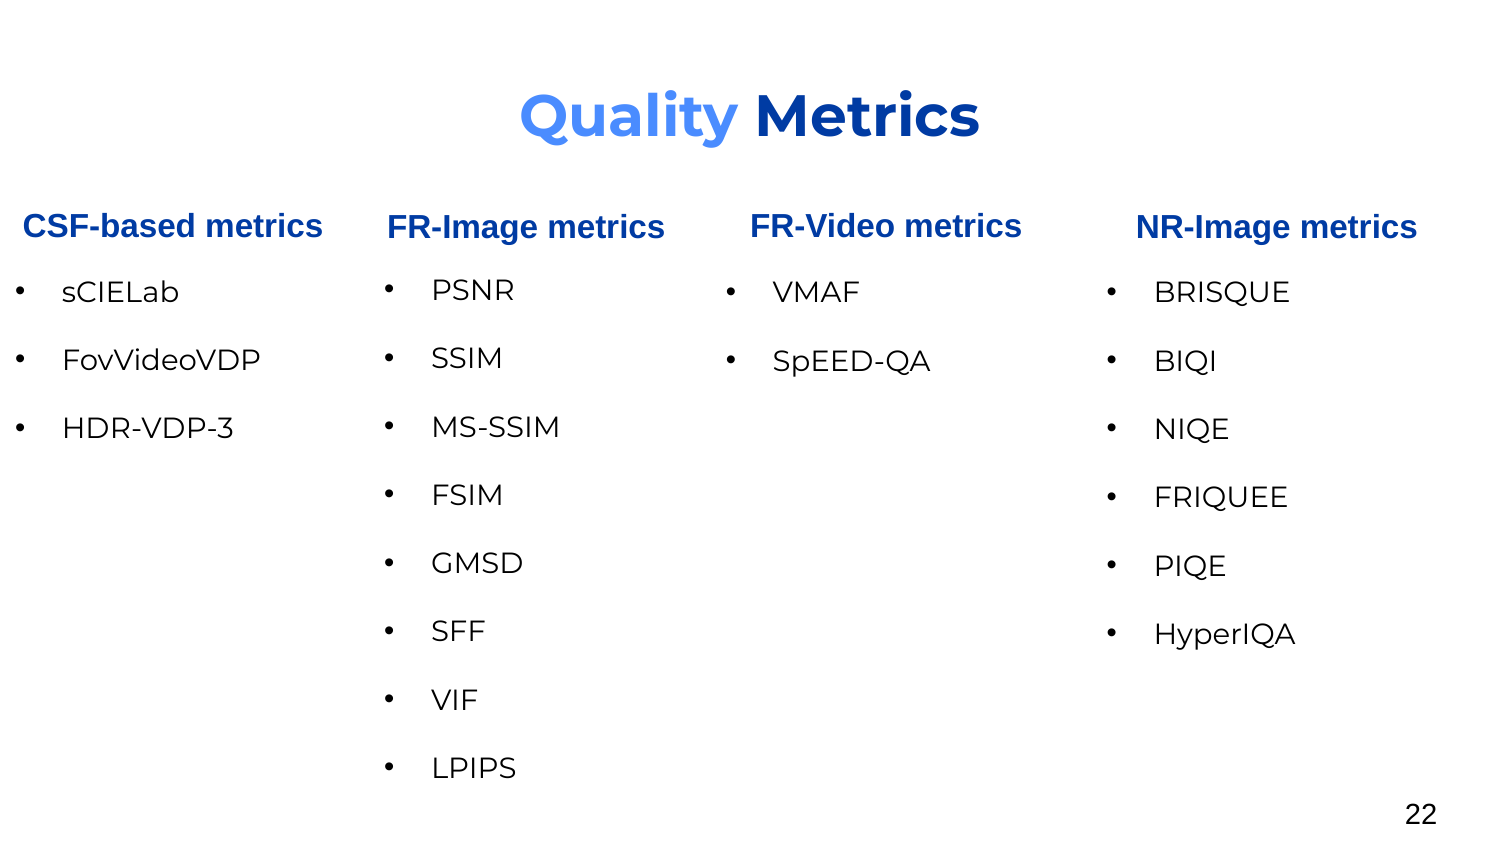

# Quality Metrics
FR-Video metrics
CSF-based metrics
FR-Image metrics
NR-Image metrics
PSNR
SSIM
MS-SSIM
FSIM
GMSD
SFF
VIF
LPIPS
sCIELab
FovVideoVDP
HDR-VDP-3
VMAF
SpEED-QA
BRISQUE
BIQI
NIQE
FRIQUEE
PIQE
HyperIQA
22